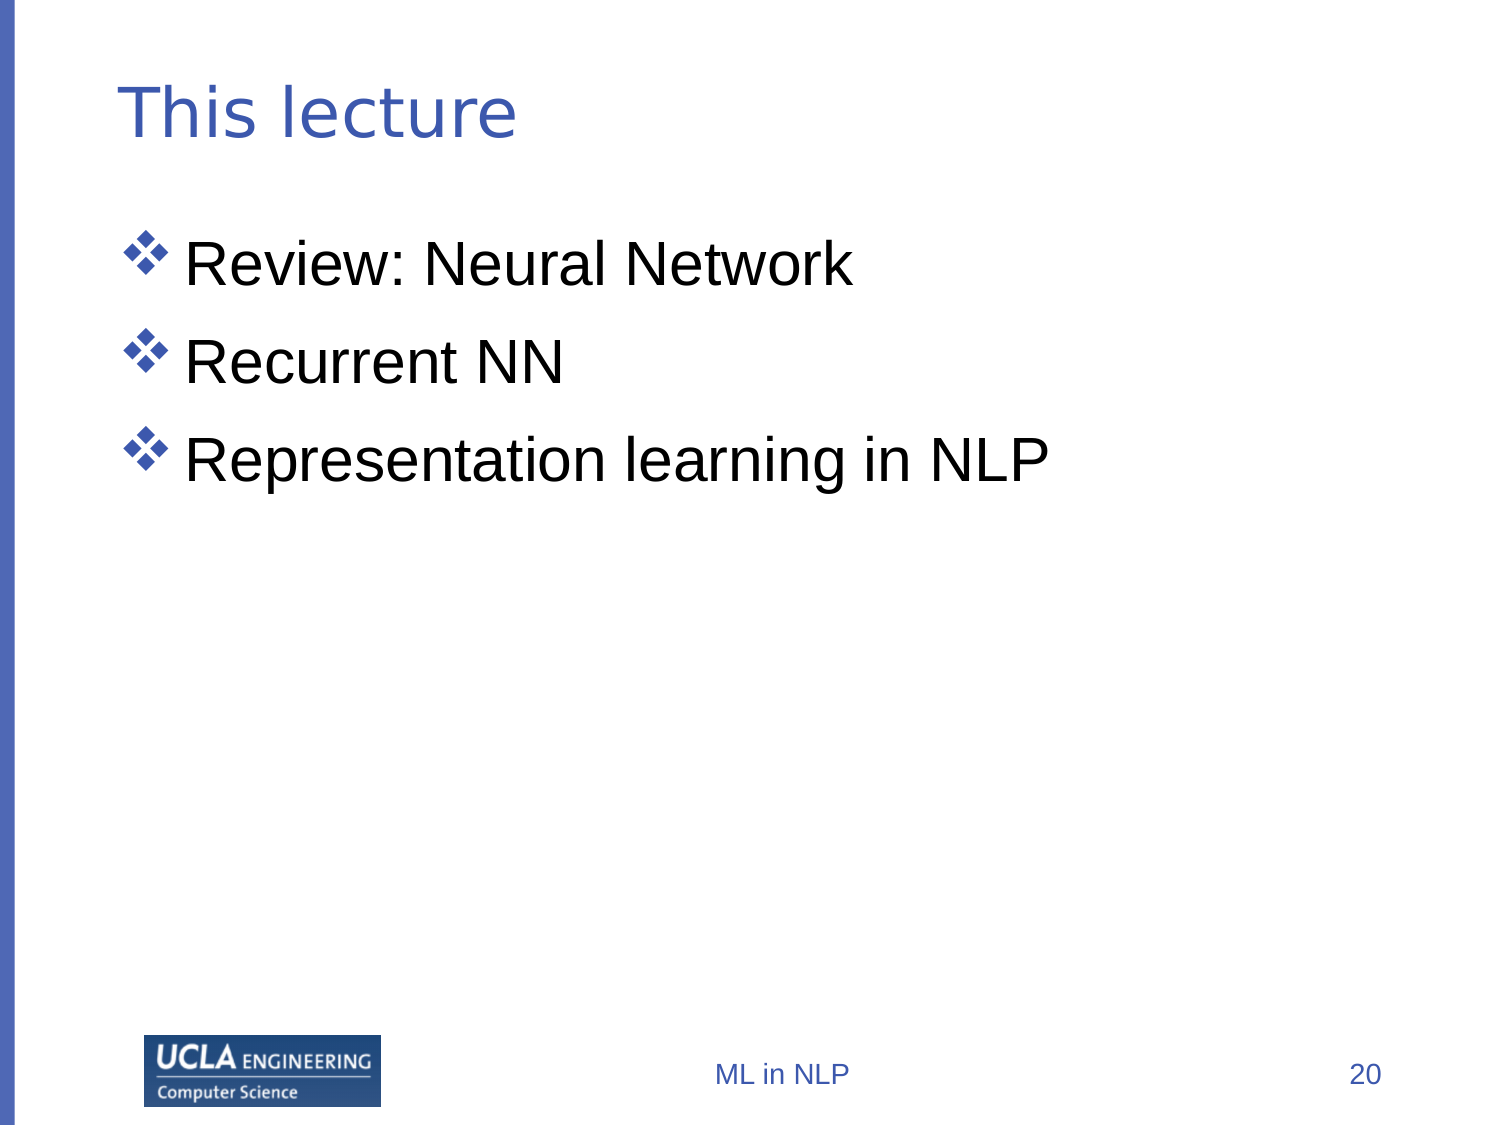

# This lecture
Review: Neural Network
Recurrent NN
Representation learning in NLP

ML in NLP
20